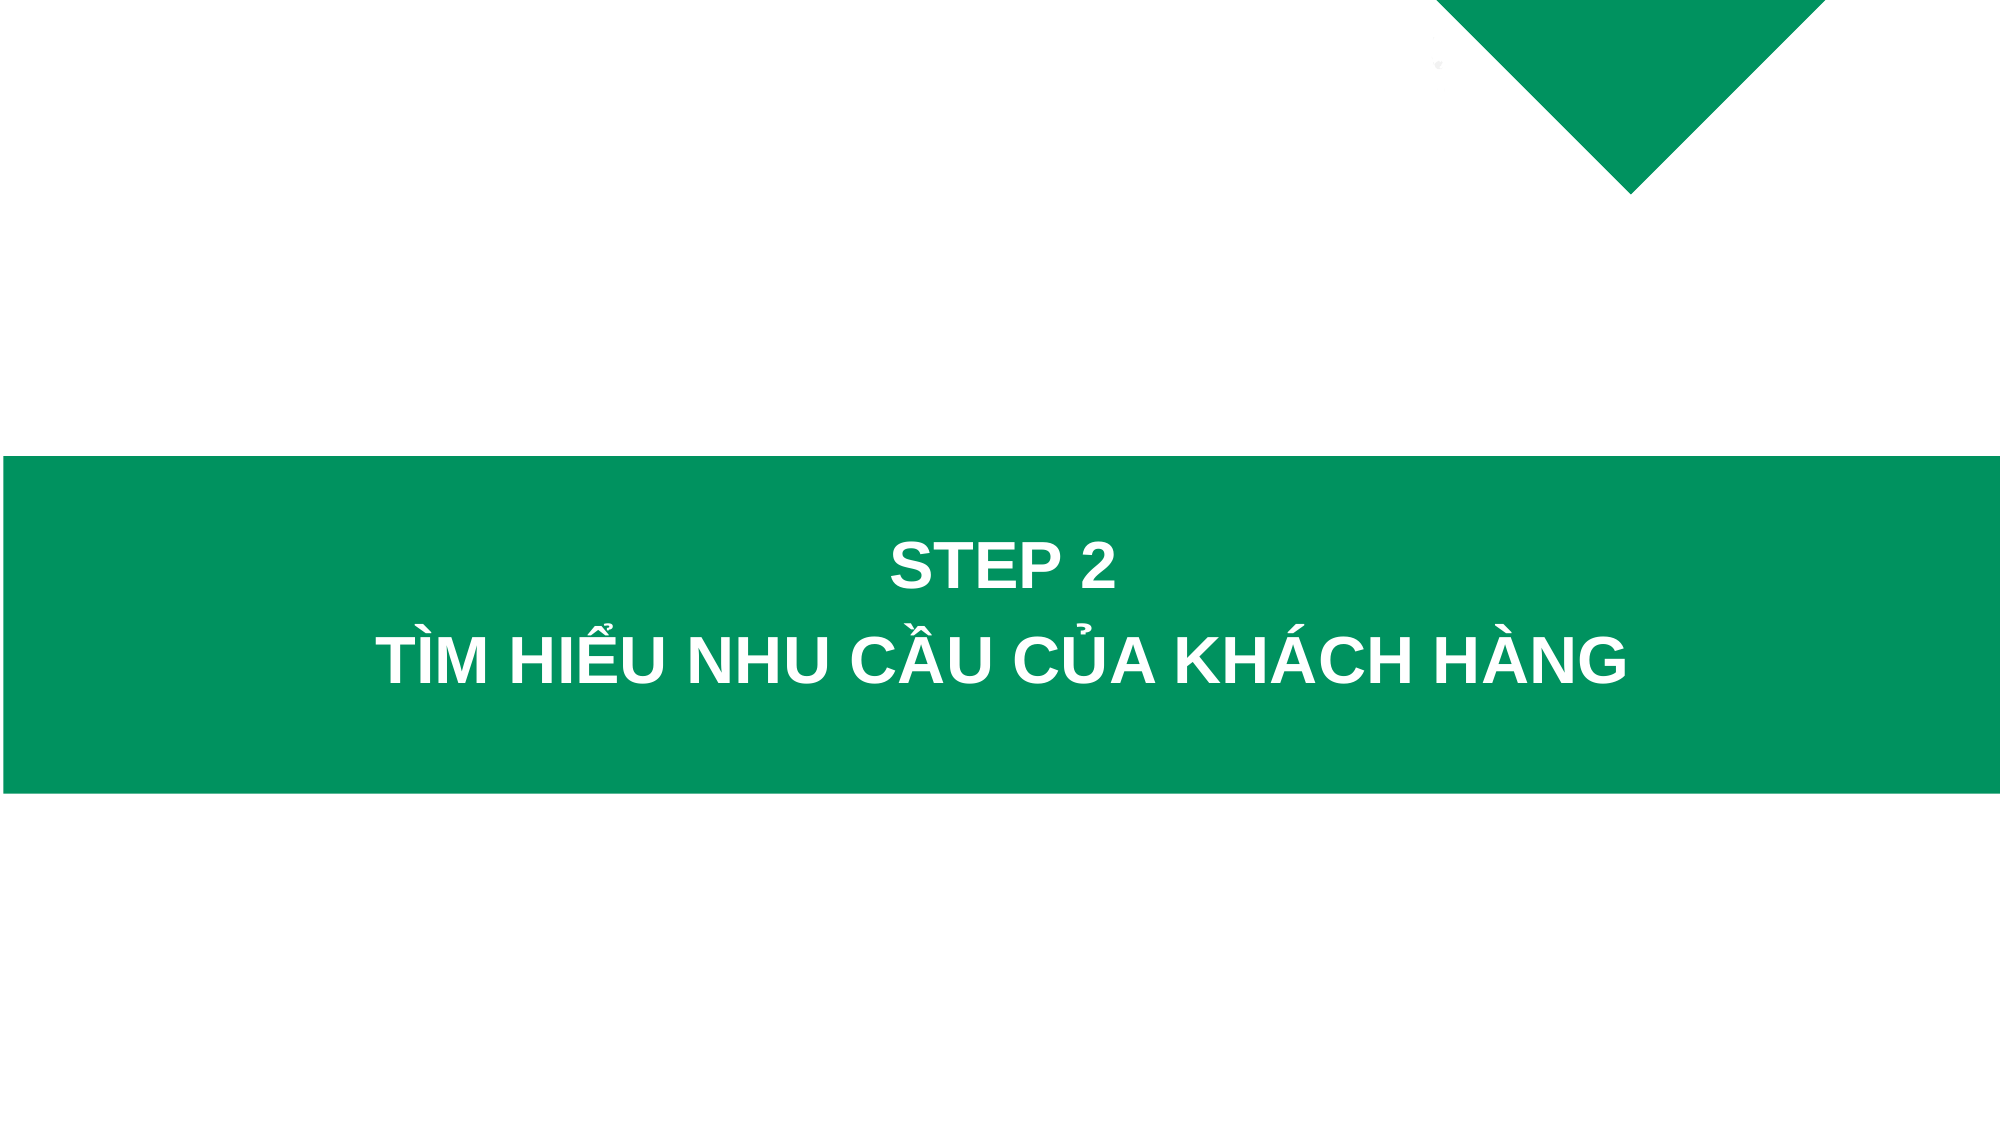

STEP 2
TÌM HIỂU NHU CẦU CỦA KHÁCH HÀNG